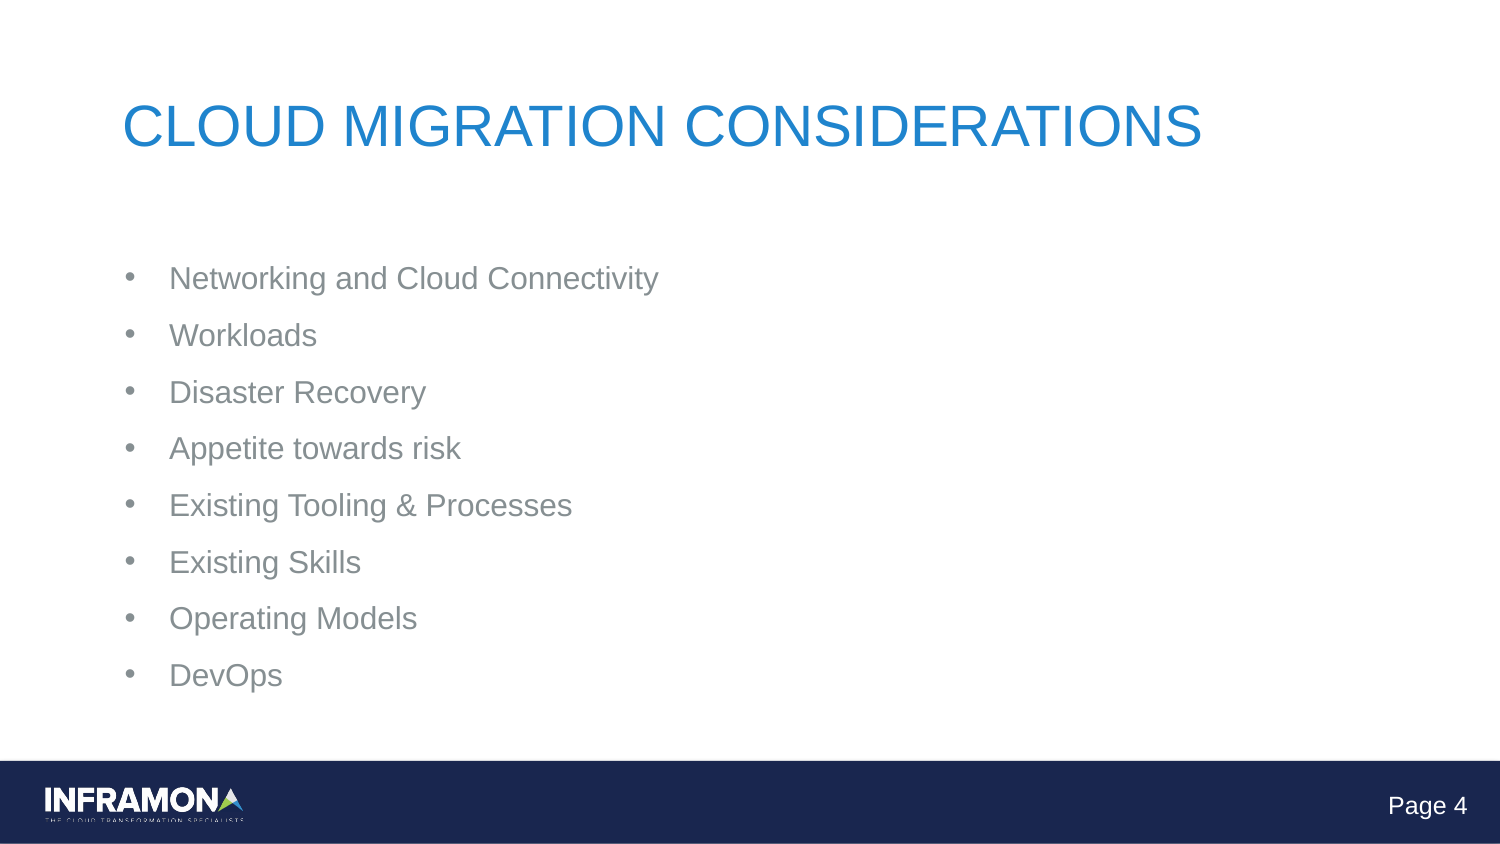

# Cloud Migration considerations
Networking and Cloud Connectivity
Workloads
Disaster Recovery
Appetite towards risk
Existing Tooling & Processes
Existing Skills
Operating Models
DevOps
Page 4